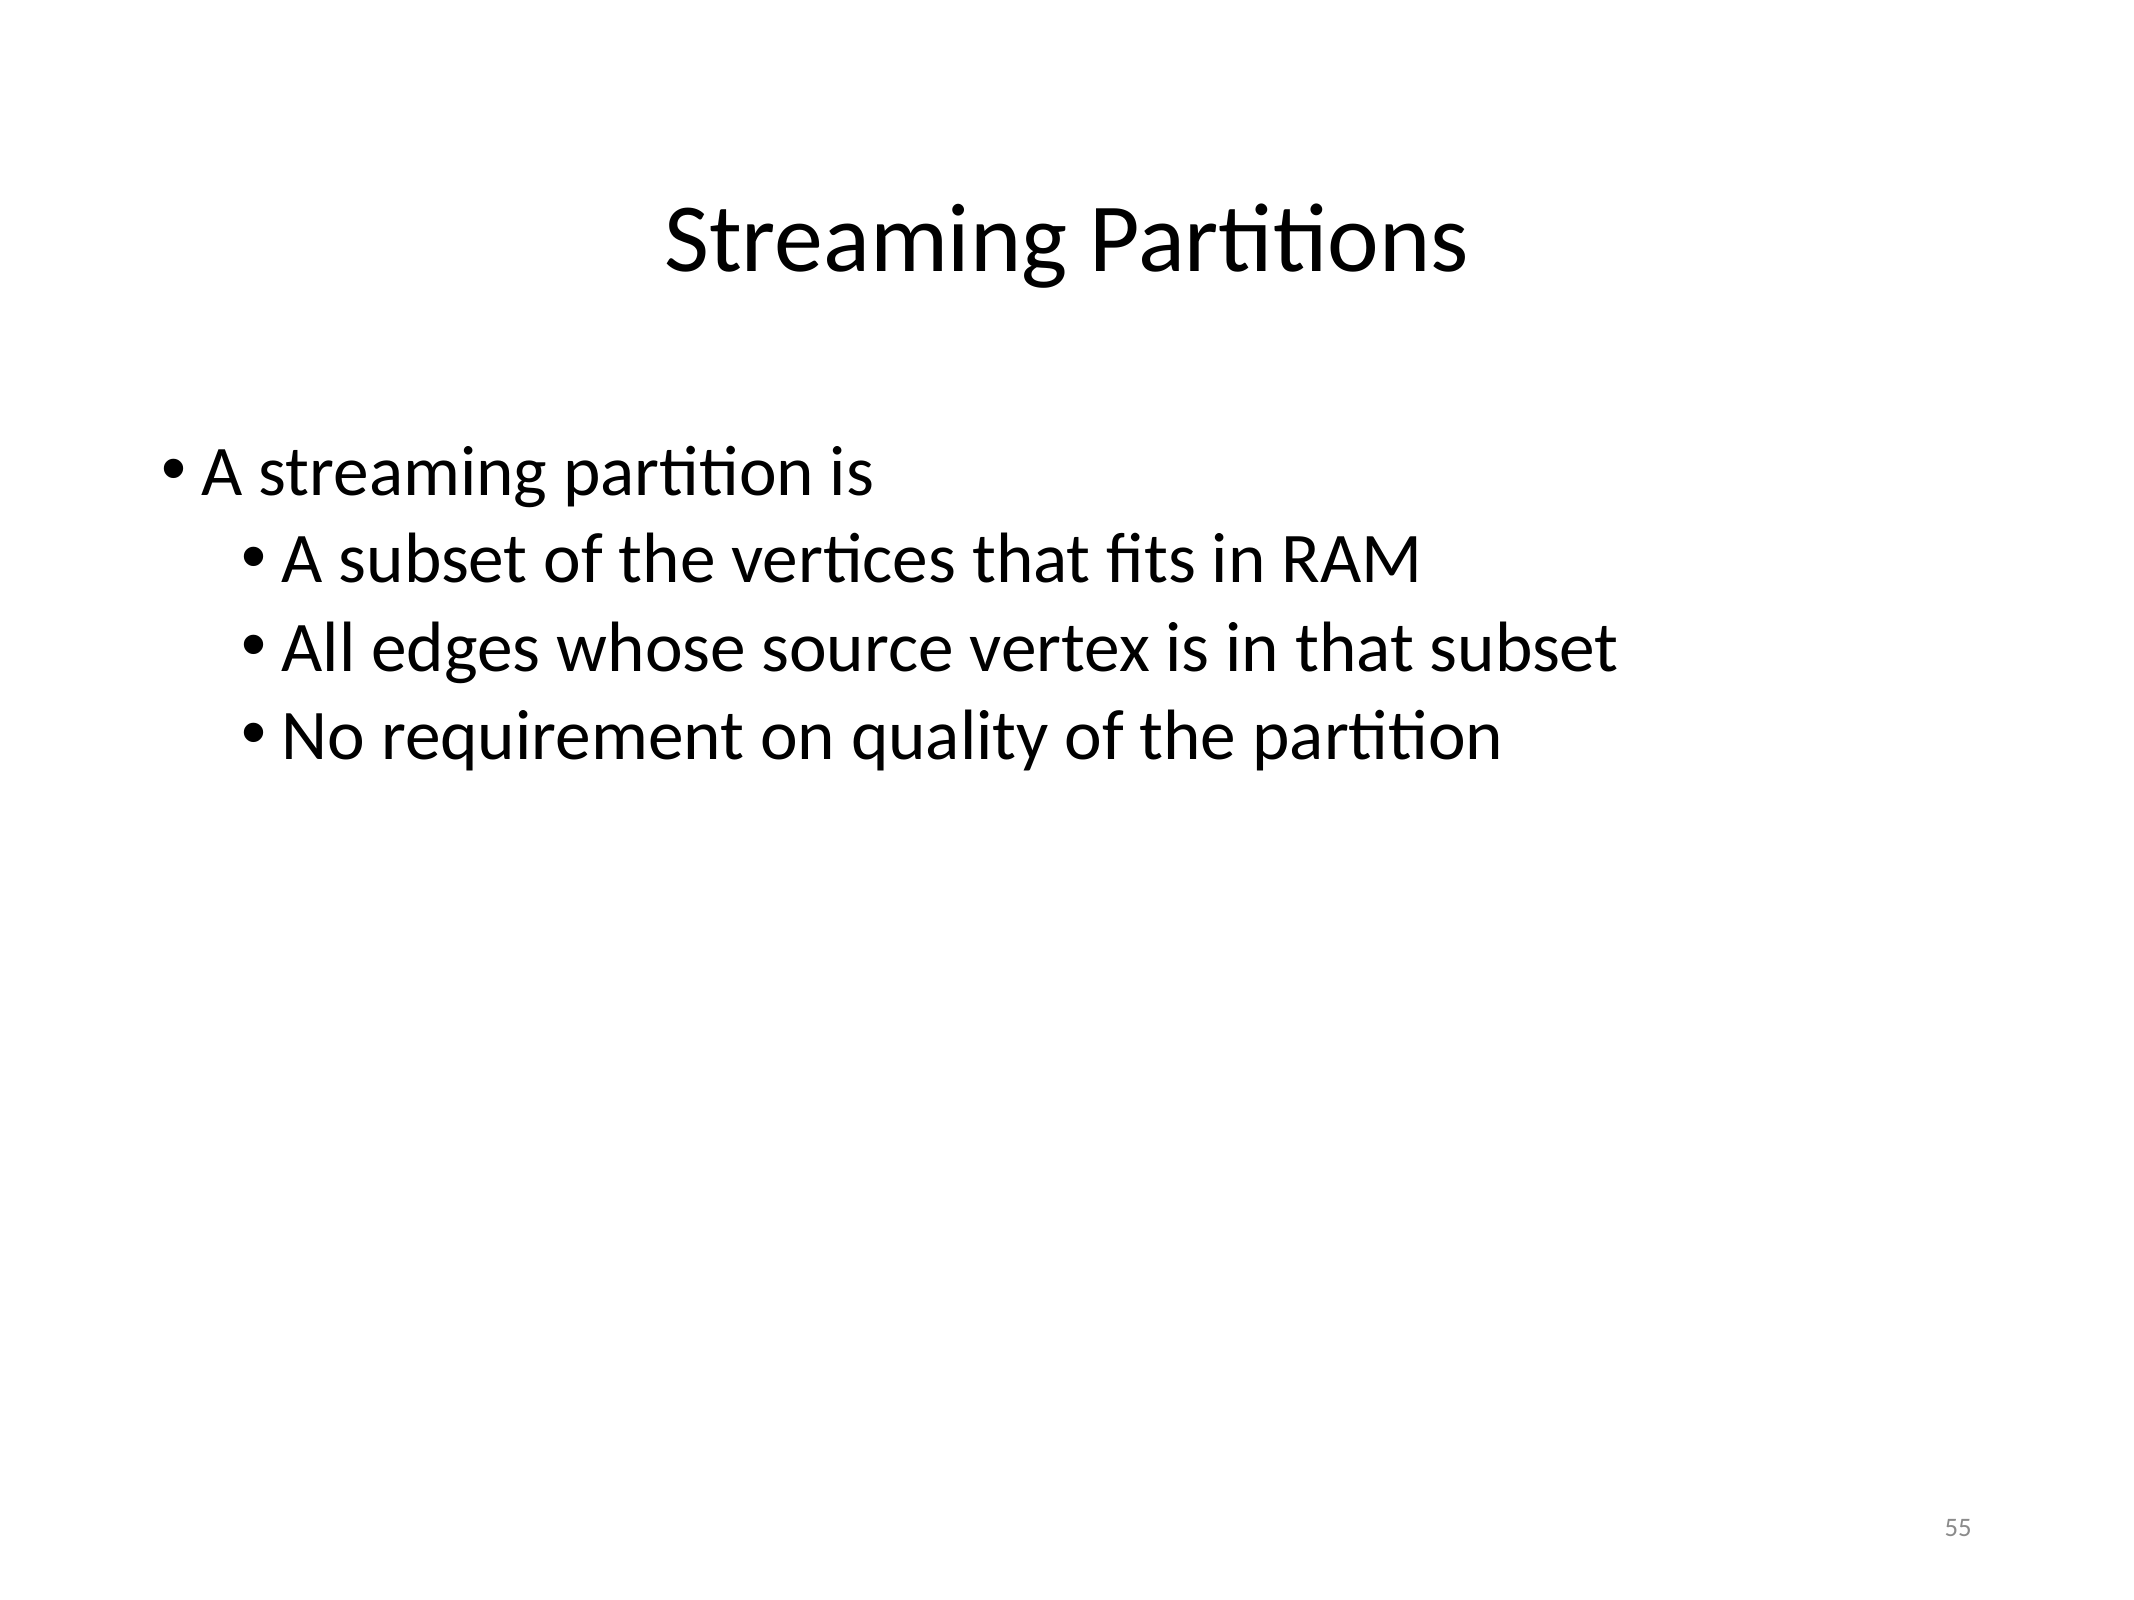

# Streaming Partitions
A streaming partition is
A subset of the vertices that fits in RAM
All edges whose source vertex is in that subset
No requirement on quality of the partition
55